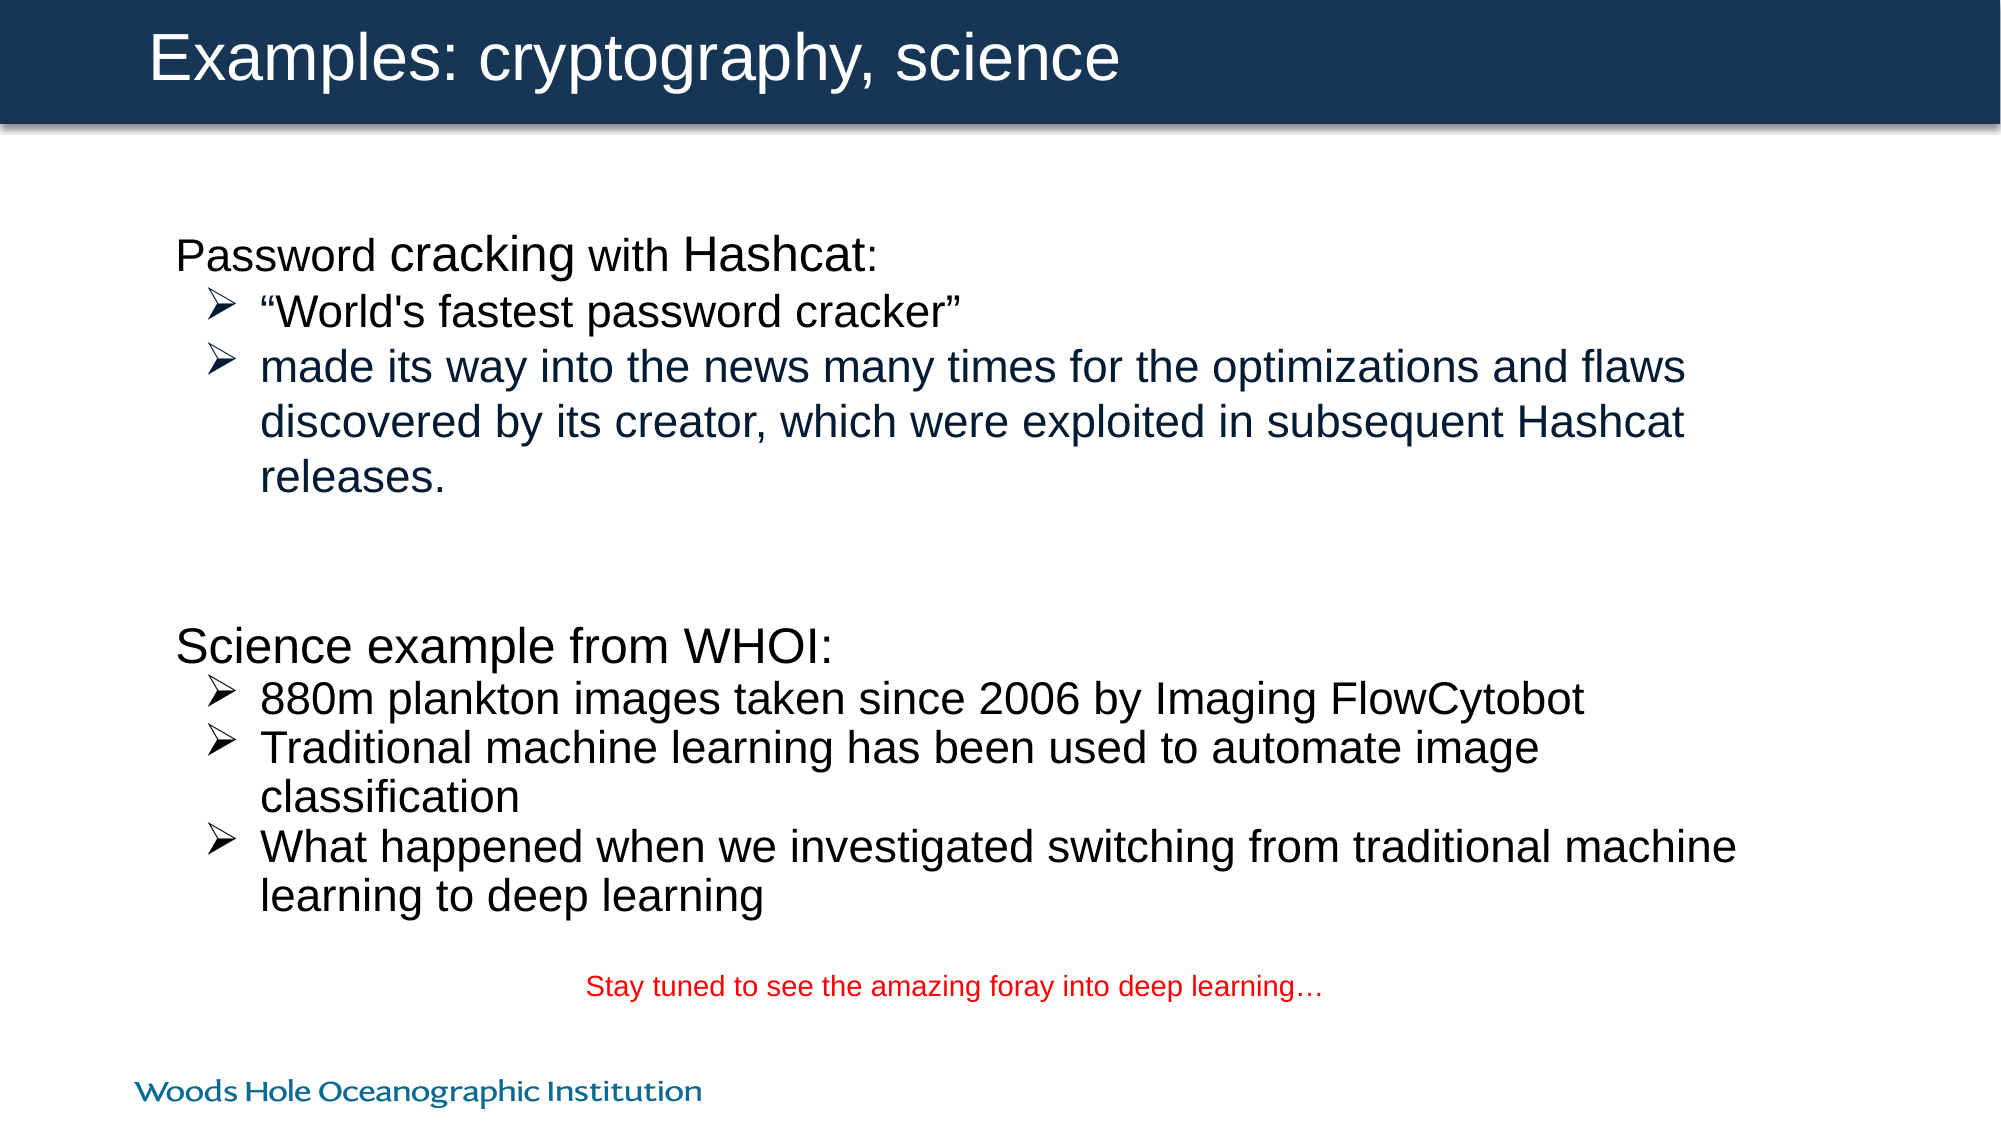

# Examples: cryptography, science
Password cracking with Hashcat:
“World's fastest password cracker”
made its way into the news many times for the optimizations and flaws discovered by its creator, which were exploited in subsequent Hashcat releases.

Science example from WHOI:
880m plankton images taken since 2006 by Imaging FlowCytobot
Traditional machine learning has been used to automate image classification
What happened when we investigated switching from traditional machine learning to deep learning
Stay tuned to see the amazing foray into deep learning…